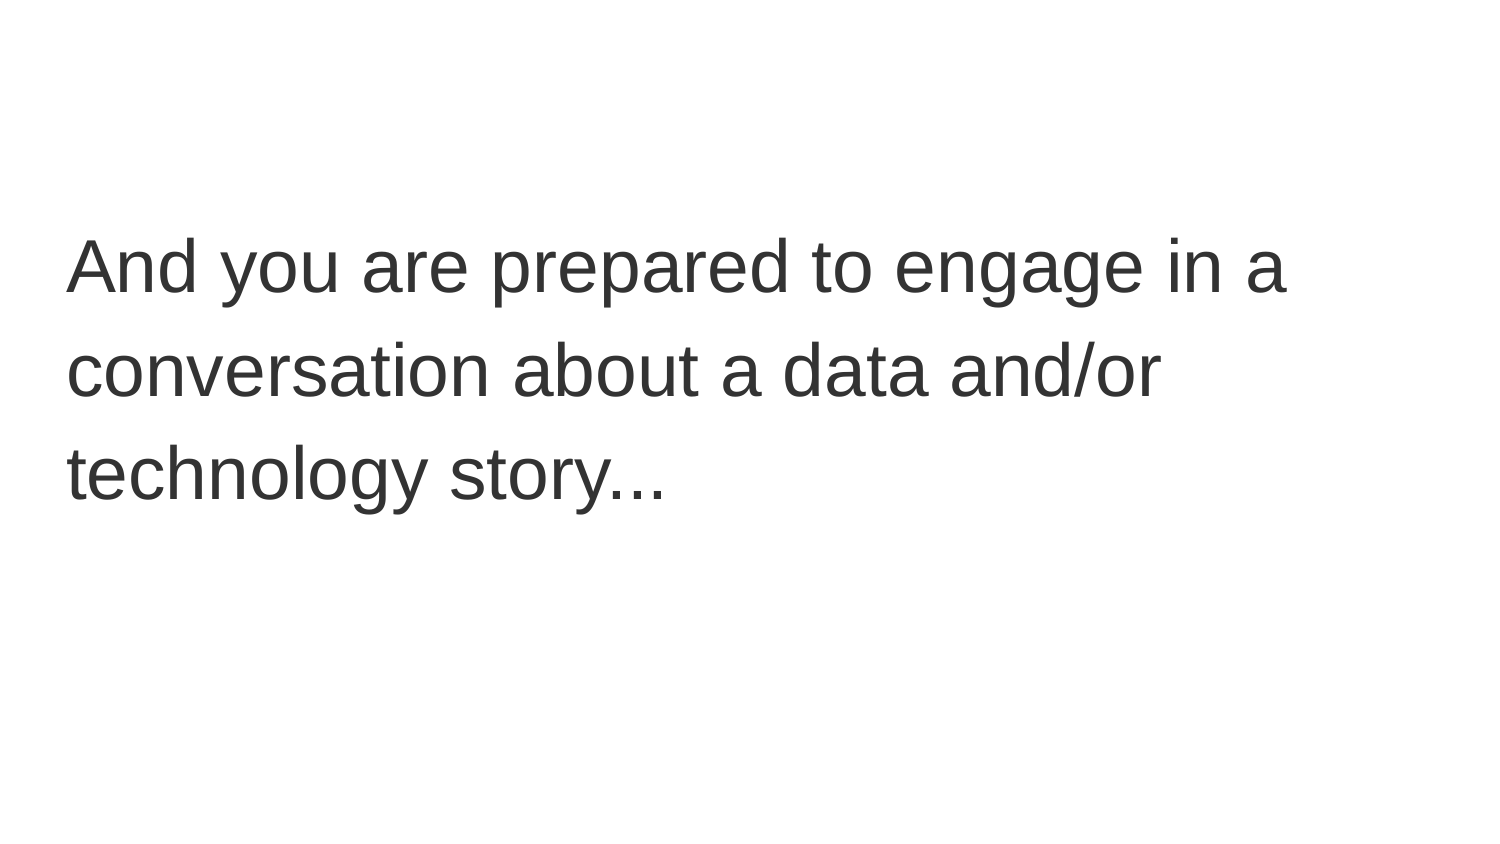

#
And you are prepared to engage in a conversation about a data and/or technology story...